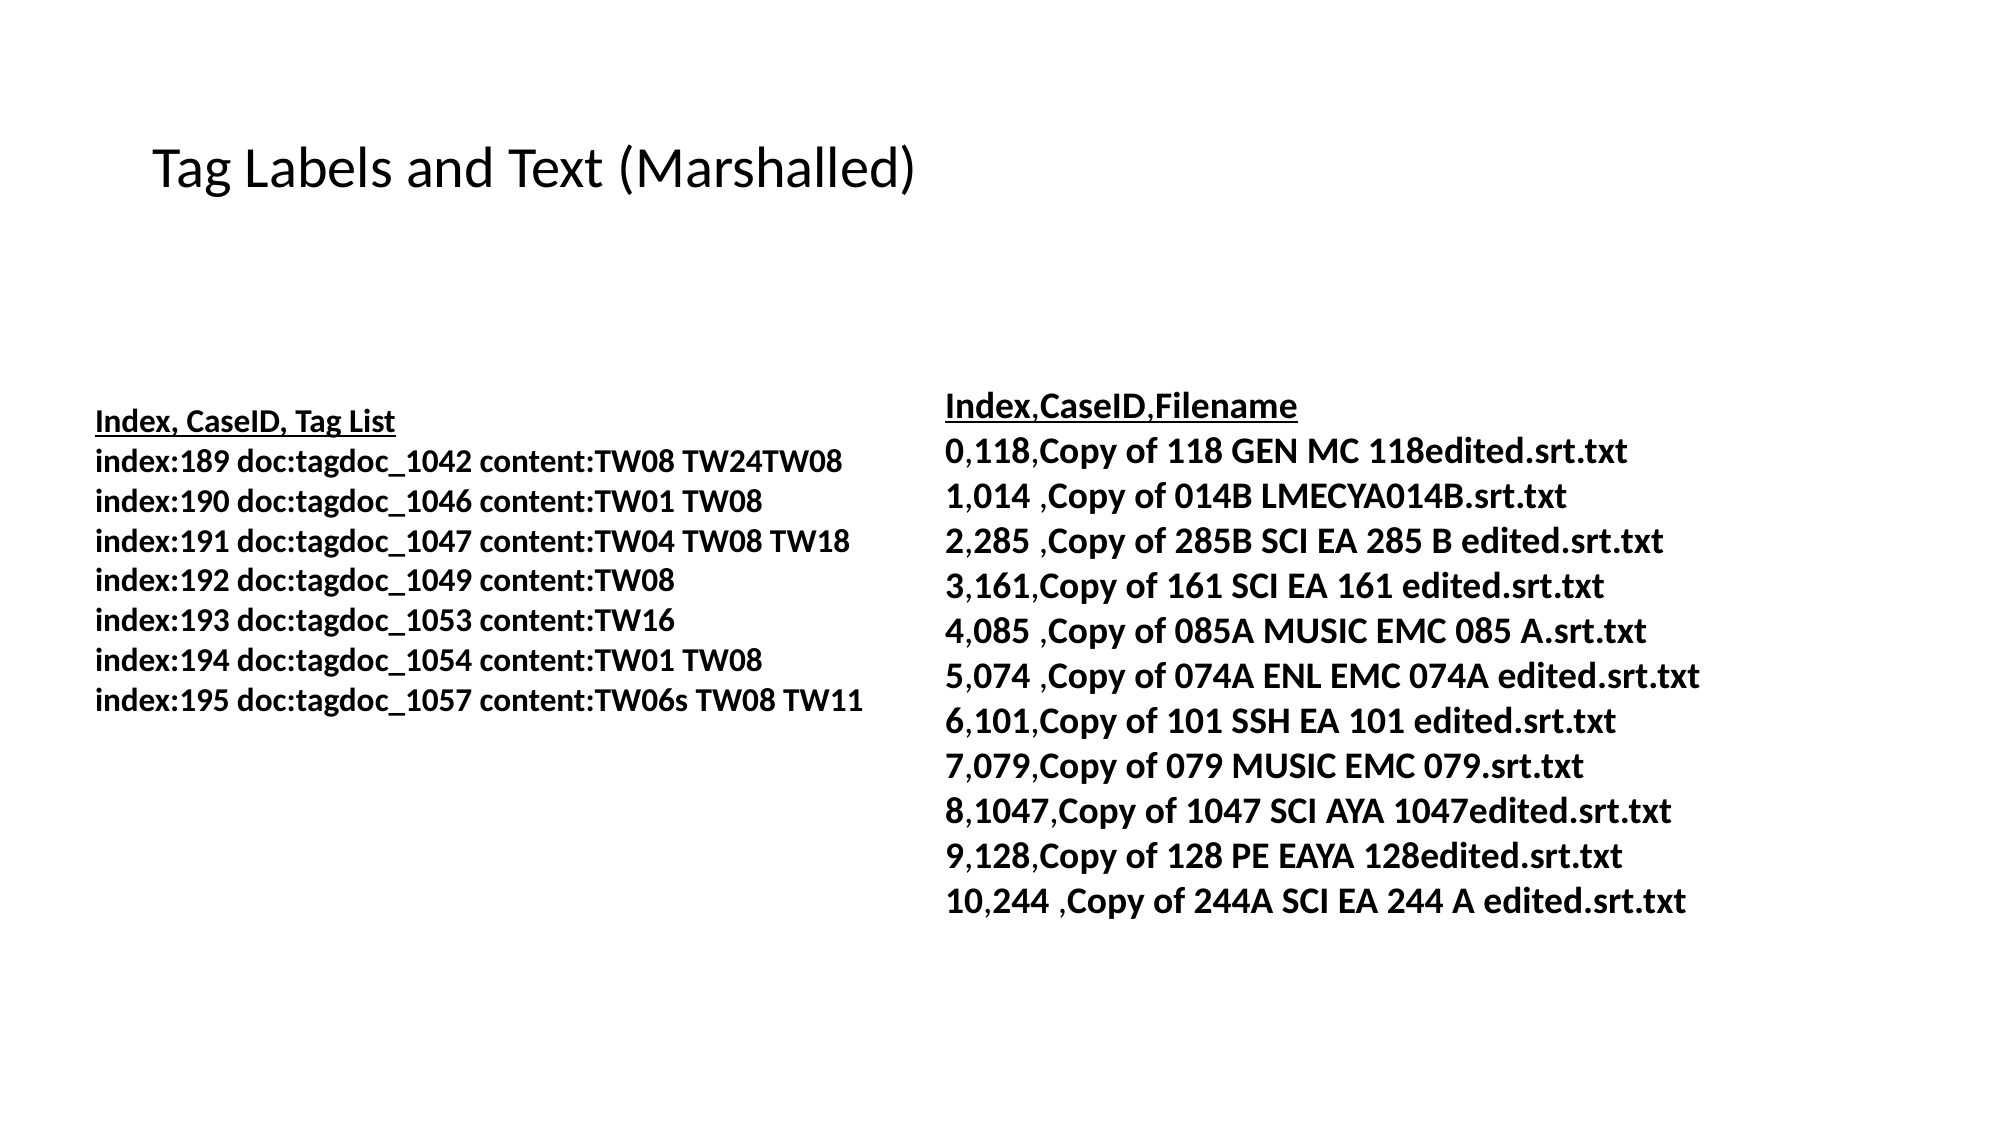

# Tag Labels and Text (Marshalled)

Index,CaseID,Filename
0,118,Copy of 118 GEN MC 118edited.srt.txt
1,014 ,Copy of 014B LMECYA014B.srt.txt
2,285 ,Copy of 285B SCI EA 285 B edited.srt.txt
3,161,Copy of 161 SCI EA 161 edited.srt.txt
4,085 ,Copy of 085A MUSIC EMC 085 A.srt.txt
5,074 ,Copy of 074A ENL EMC 074A edited.srt.txt
6,101,Copy of 101 SSH EA 101 edited.srt.txt
7,079,Copy of 079 MUSIC EMC 079.srt.txt
8,1047,Copy of 1047 SCI AYA 1047edited.srt.txt
9,128,Copy of 128 PE EAYA 128edited.srt.txt
10,244 ,Copy of 244A SCI EA 244 A edited.srt.txt
Index, CaseID, Tag List
index:189 doc:tagdoc_1042 content:TW08 TW24TW08
index:190 doc:tagdoc_1046 content:TW01 TW08
index:191 doc:tagdoc_1047 content:TW04 TW08 TW18
index:192 doc:tagdoc_1049 content:TW08
index:193 doc:tagdoc_1053 content:TW16
index:194 doc:tagdoc_1054 content:TW01 TW08
index:195 doc:tagdoc_1057 content:TW06s TW08 TW11